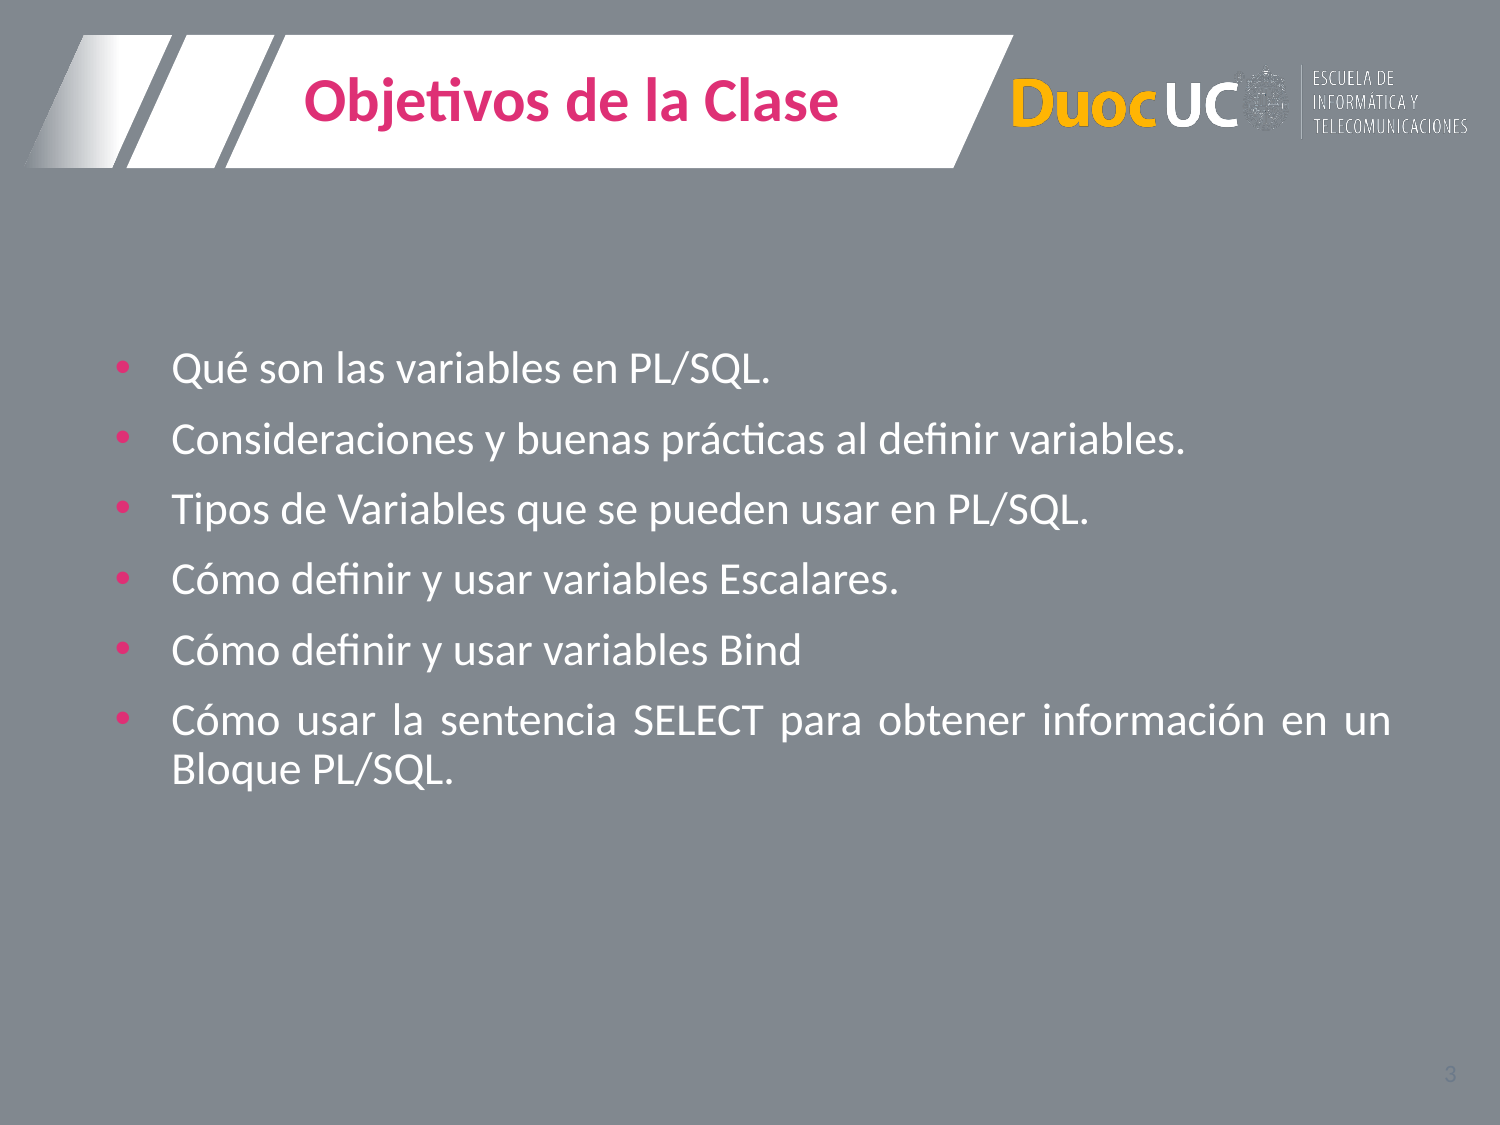

# Objetivos de la Clase
Qué son las variables en PL/SQL.
Consideraciones y buenas prácticas al definir variables.
Tipos de Variables que se pueden usar en PL/SQL.
Cómo definir y usar variables Escalares.
Cómo definir y usar variables Bind
Cómo usar la sentencia SELECT para obtener información en un Bloque PL/SQL.
3